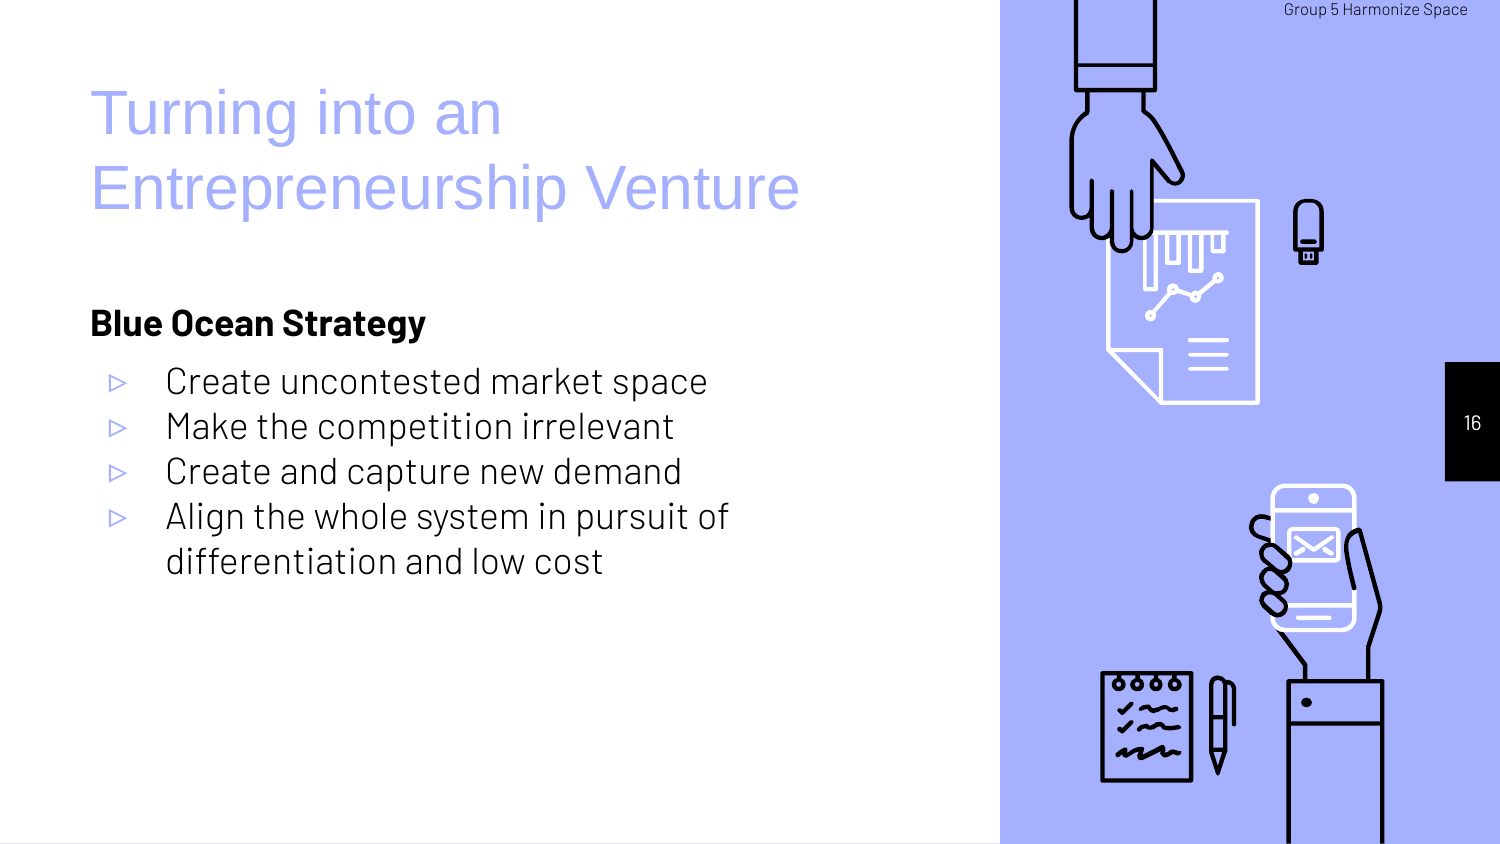

# Turning into an Entrepreneurship Venture
Blue Ocean Strategy
Create uncontested market space
Make the competition irrelevant
Create and capture new demand
Align the whole system in pursuit of differentiation and low cost

16